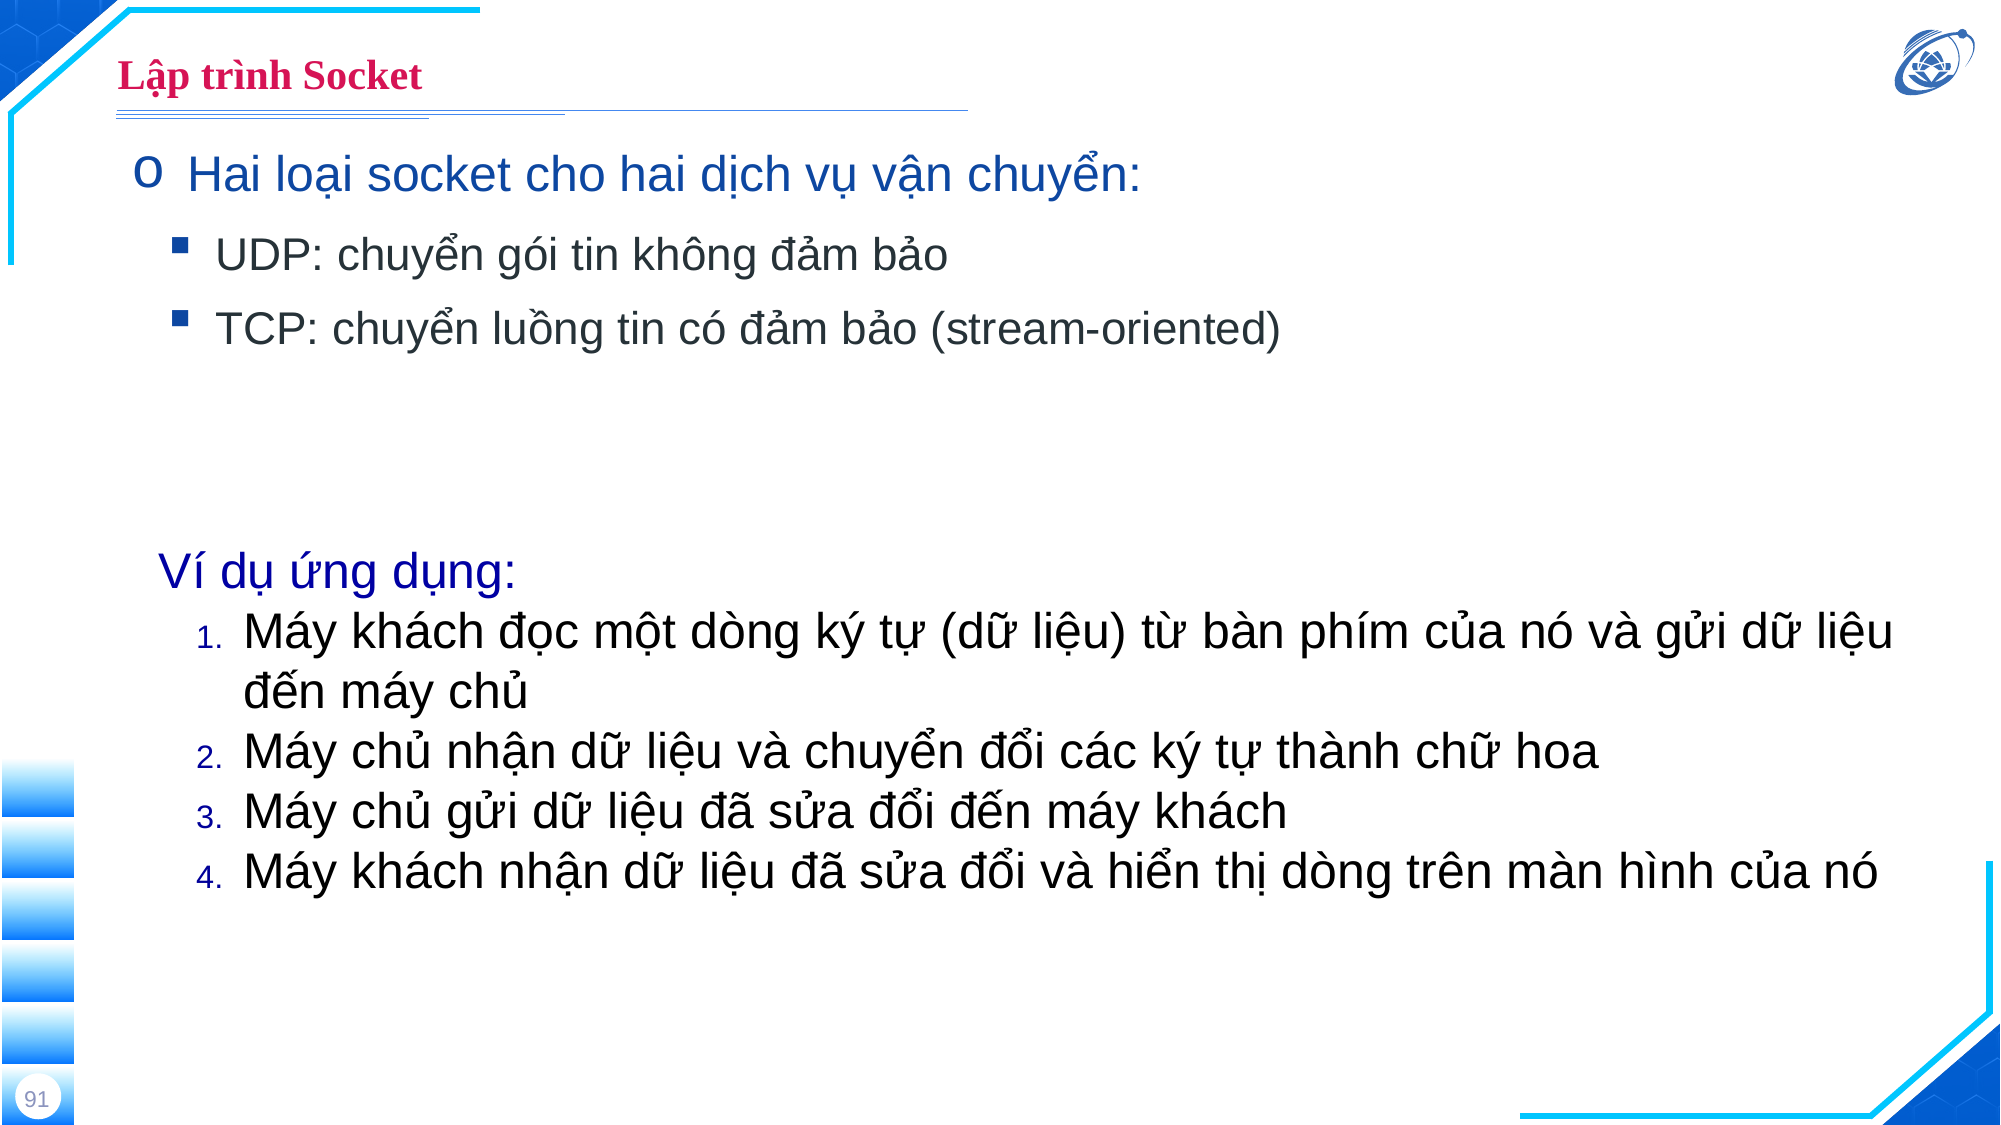

# Lập trình Socket
Hai loại socket cho hai dịch vụ vận chuyển:
UDP: chuyển gói tin không đảm bảo
TCP: chuyển luồng tin có đảm bảo (stream-oriented)

Ví dụ ứng dụng:
Máy khách đọc một dòng ký tự (dữ liệu) từ bàn phím của nó và gửi dữ liệu đến máy chủ
Máy chủ nhận dữ liệu và chuyển đổi các ký tự thành chữ hoa
Máy chủ gửi dữ liệu đã sửa đổi đến máy khách
Máy khách nhận dữ liệu đã sửa đổi và hiển thị dòng trên màn hình của nó
91